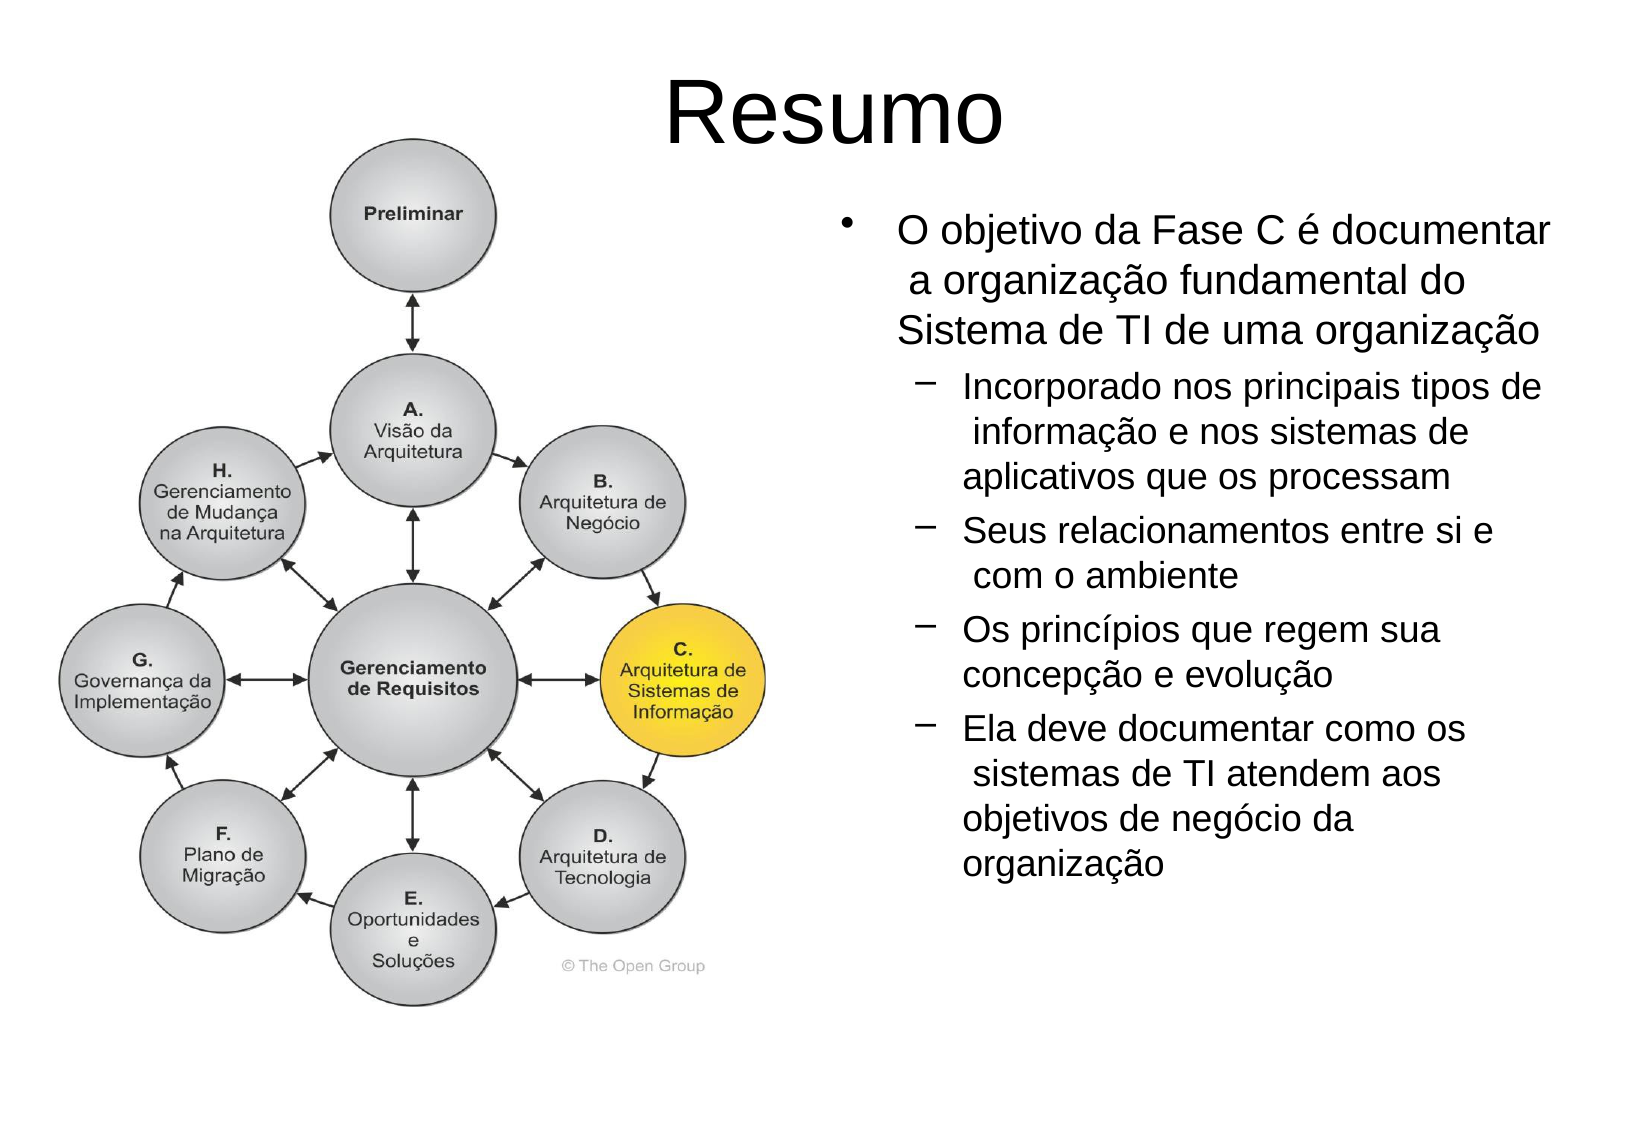

# Resumo

O objetivo da Fase C é documentar  a organização fundamental do  Sistema de TI de uma organização
Incorporado nos principais tipos de  informação e nos sistemas de  aplicativos que os processam
Seus relacionamentos entre si e  com o ambiente
Os princípios que regem sua
concepção e evolução
Ela deve documentar como os  sistemas de TI atendem aos  objetivos de negócio da  organização